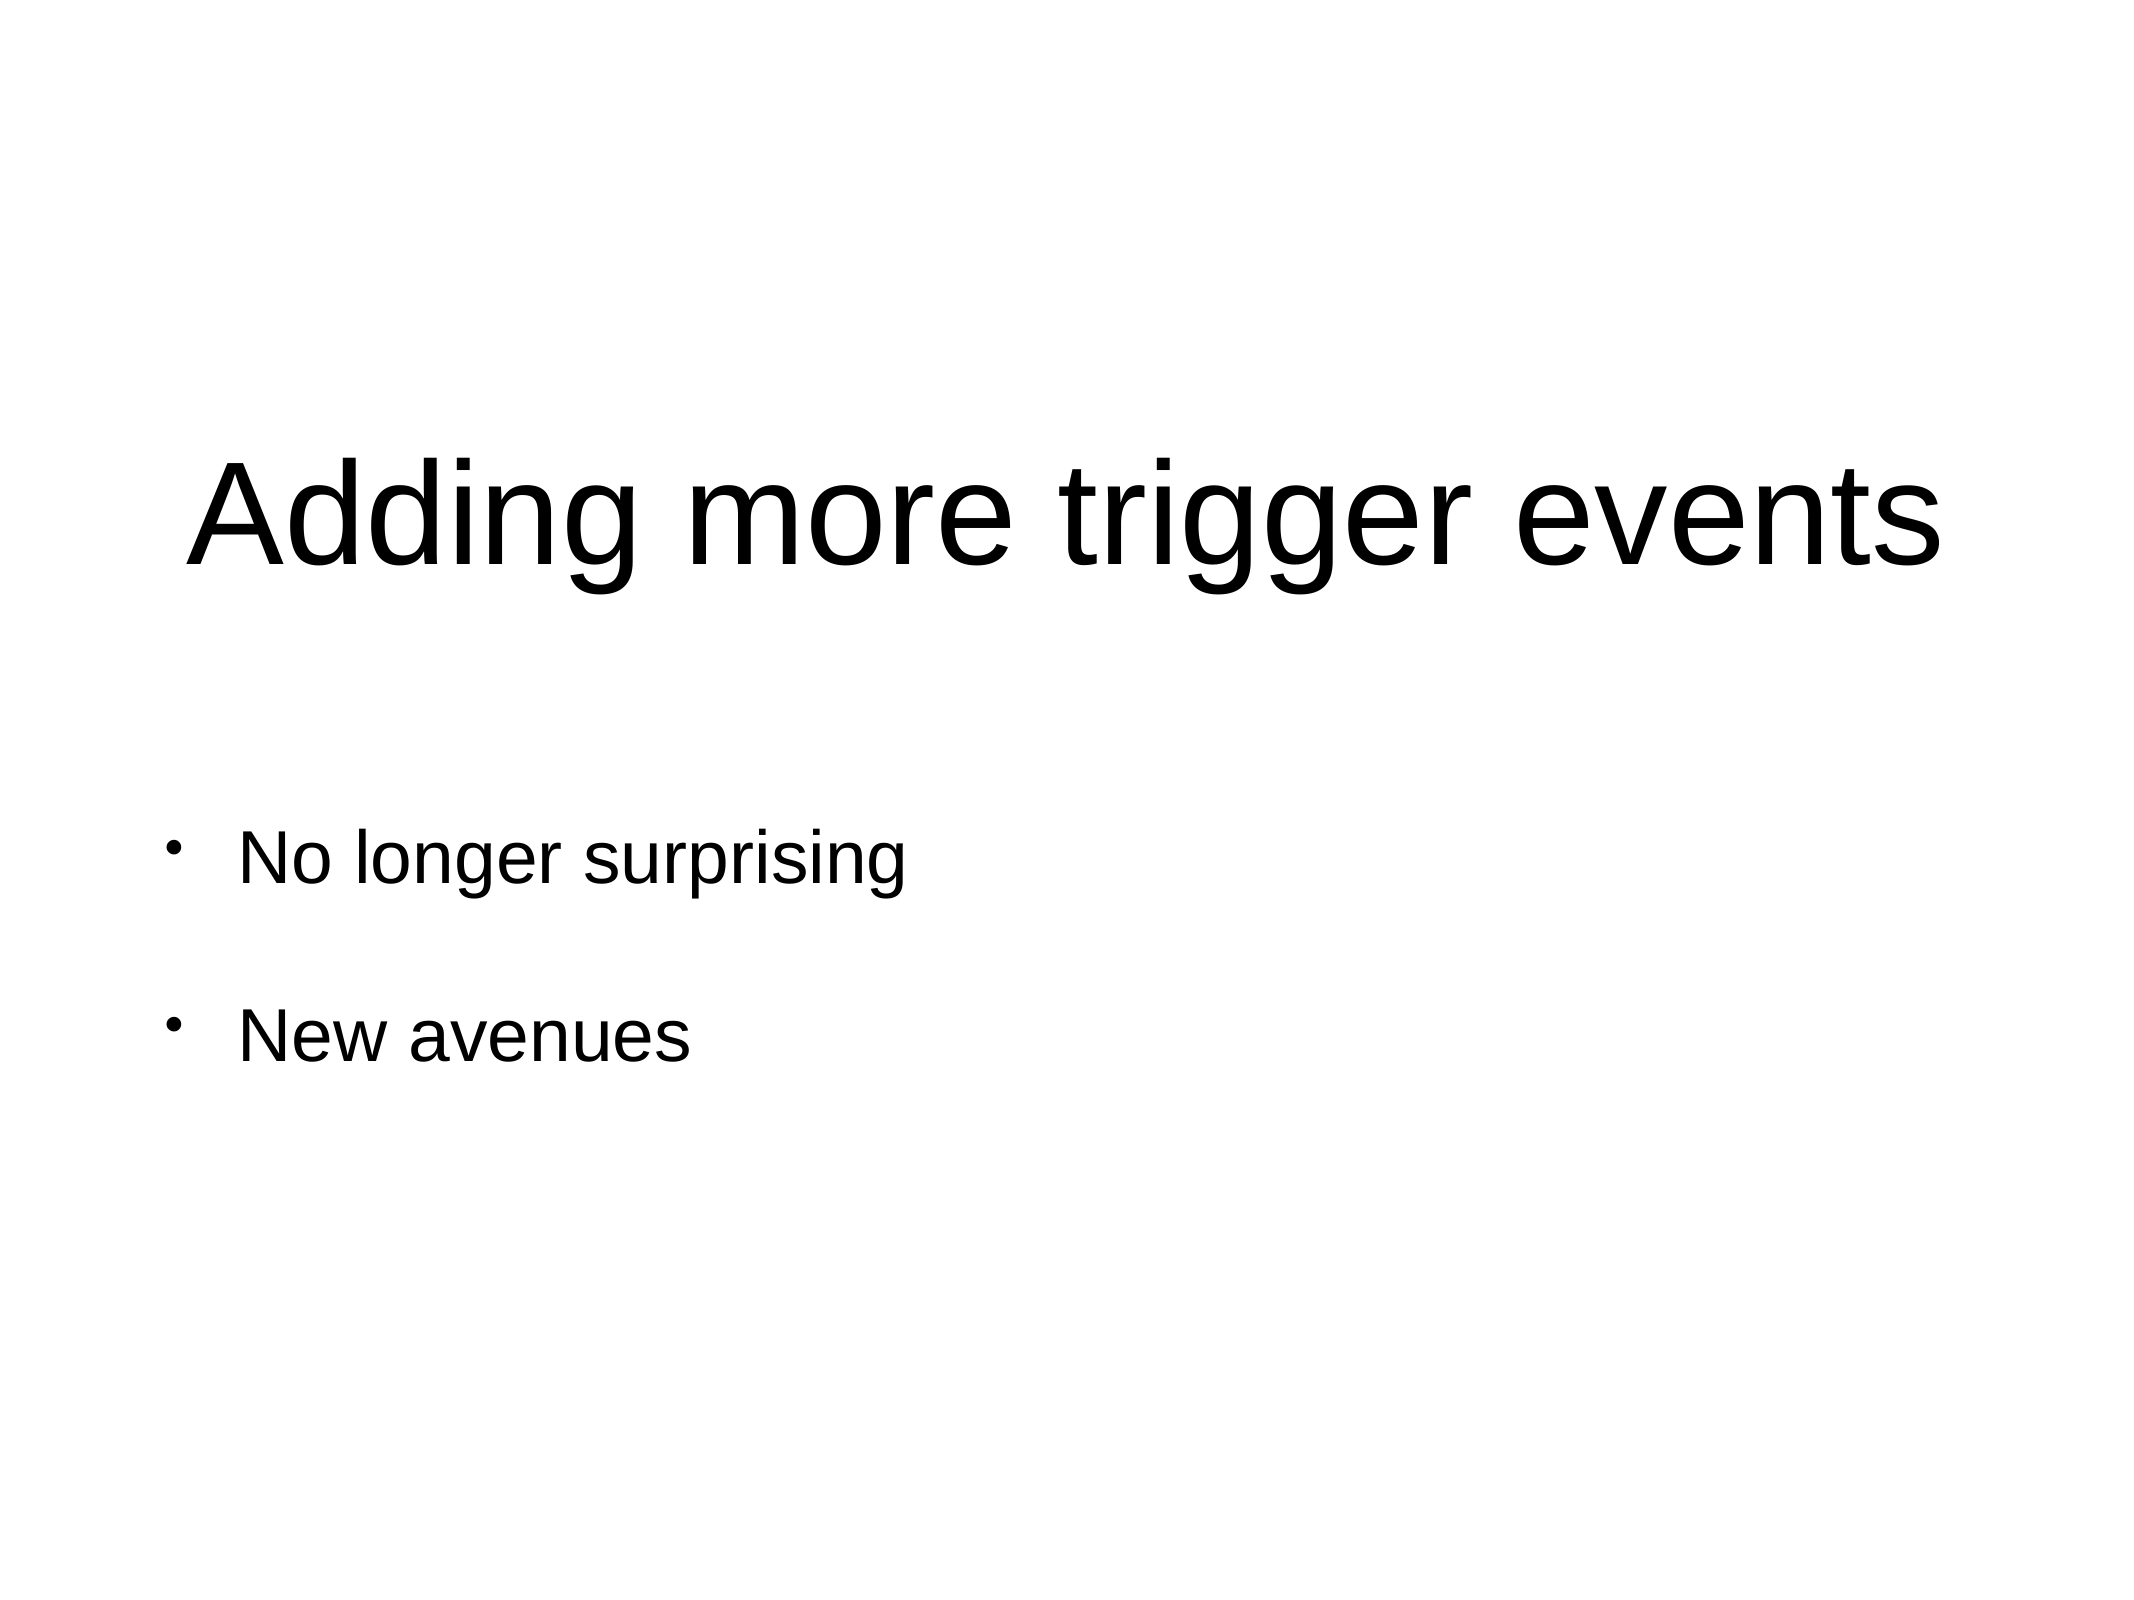

# Adding more trigger events
No longer surprising
New avenues